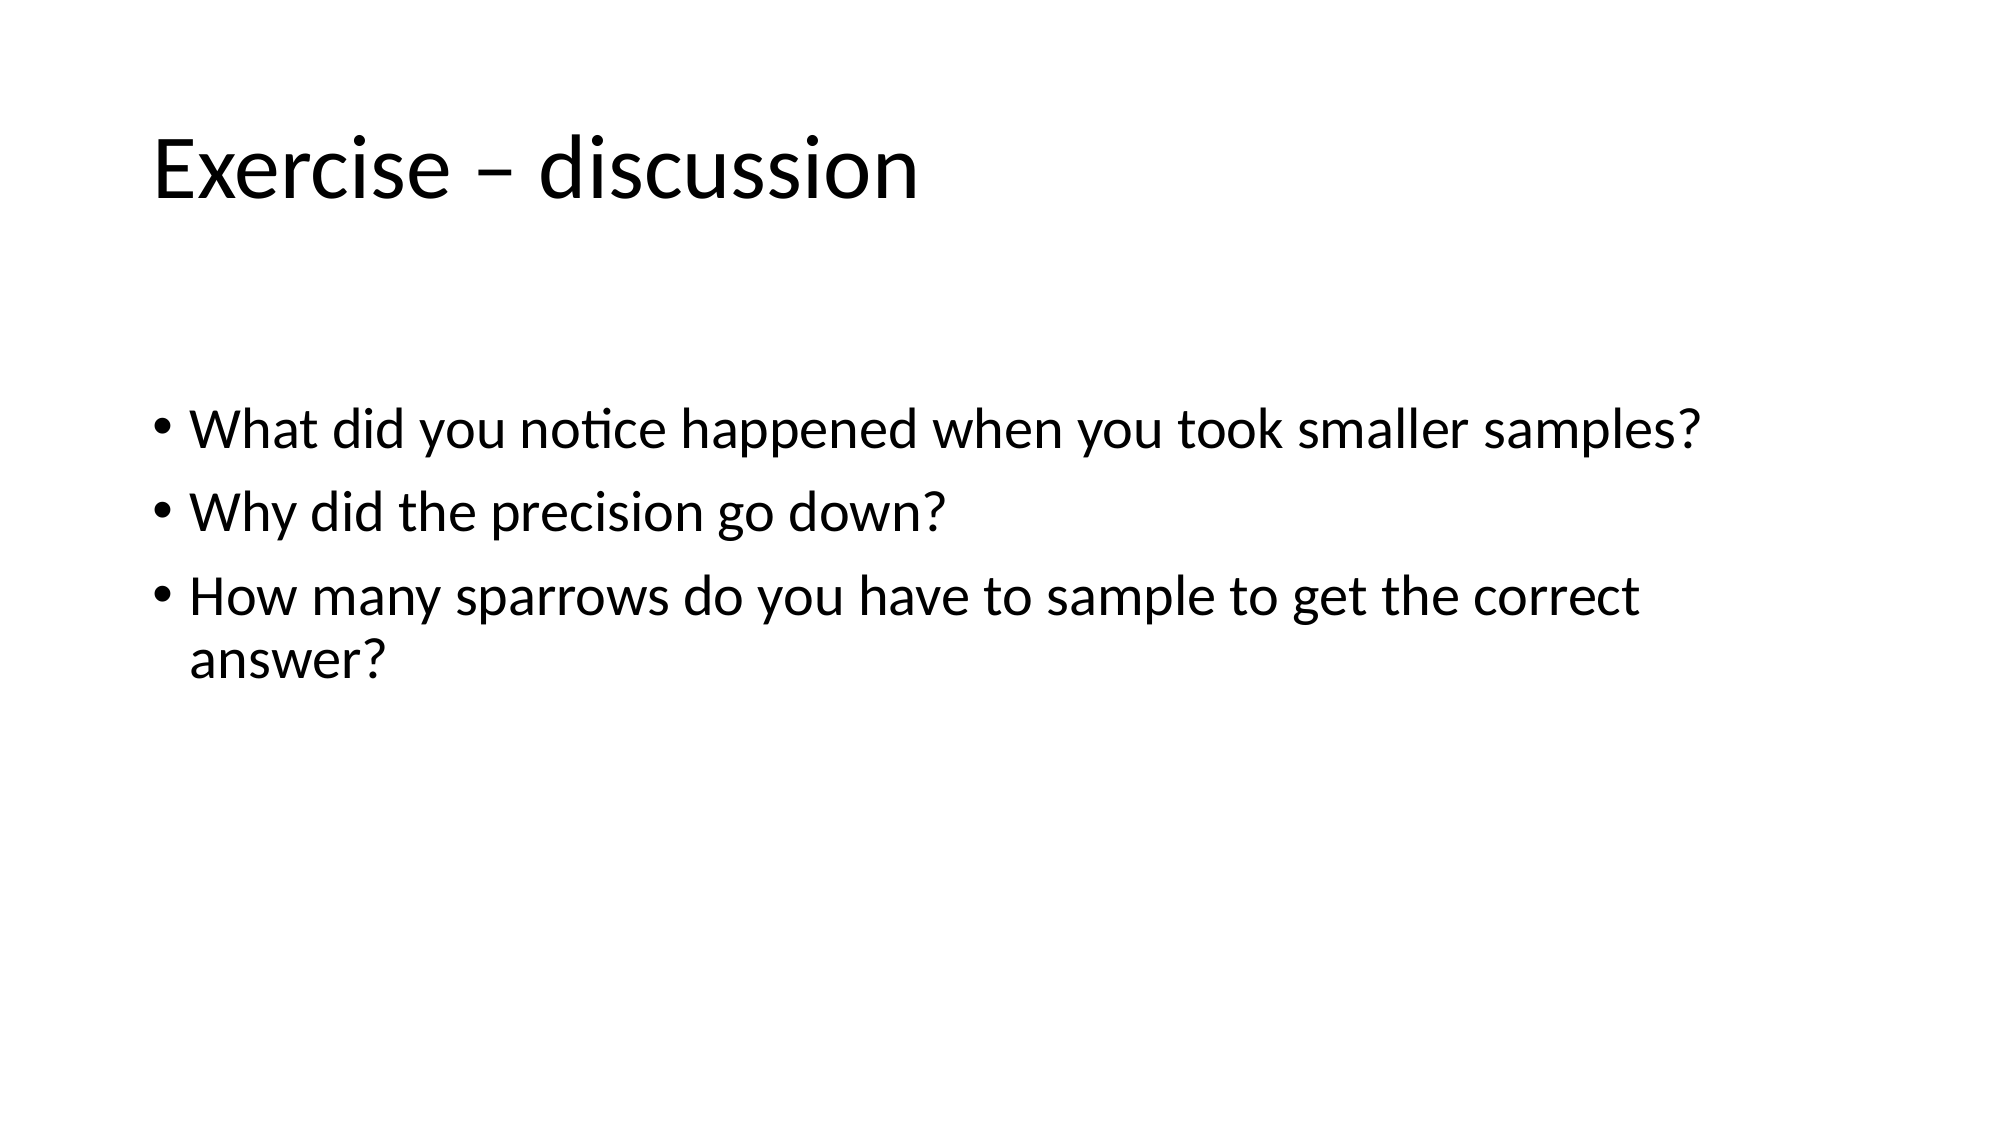

# Exercise – discussion

What did you notice happened when you took smaller samples?
Why did the precision go down?
How many sparrows do you have to sample to get the correct answer?